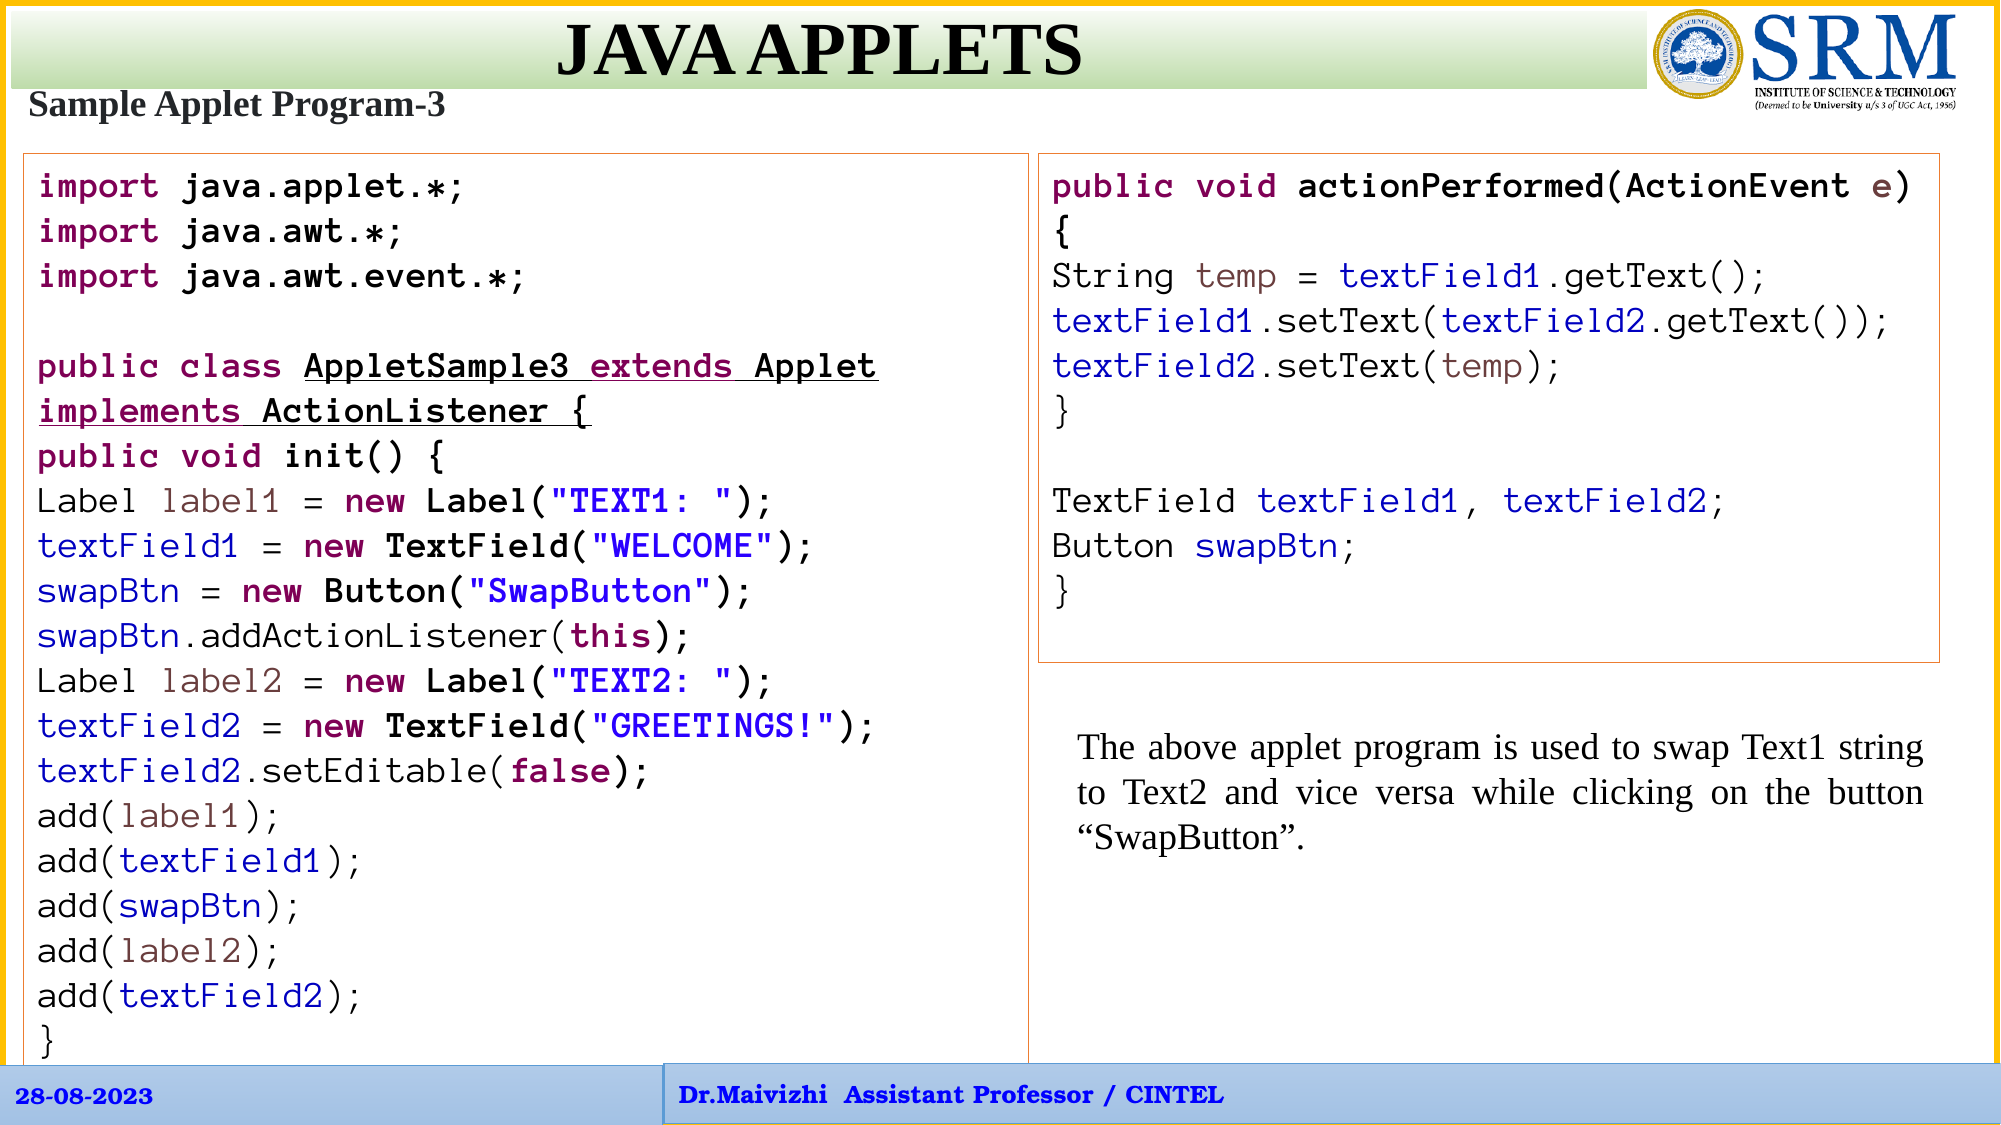

JAVA APPLETS
# JAVA APPLETS
Sample Applet Program-3
import java.applet.*;
import java.awt.*;
import java.awt.event.*;

public class AppletSample3 extends Applet implements ActionListener {
public void init() {
Label label1 = new Label("TEXT1: ");
textField1 = new TextField("WELCOME");
swapBtn = new Button("SwapButton");
swapBtn.addActionListener(this);
Label label2 = new Label("TEXT2: ");
textField2 = new TextField("GREETINGS!");
textField2.setEditable(false);
add(label1);
add(textField1);
add(swapBtn);
add(label2);
add(textField2);
}
public void actionPerformed(ActionEvent e) {
String temp = textField1.getText();
textField1.setText(textField2.getText());
textField2.setText(temp);
}

TextField textField1, textField2;
Button swapBtn;
}

The above applet program is used to swap Text1 string to Text2 and vice versa while clicking on the button “SwapButton”.
Dr.Maivizhi  Assistant Professor / CINTEL
APP Faculties - CINTEL
28-08-2023
65
28-08-2023